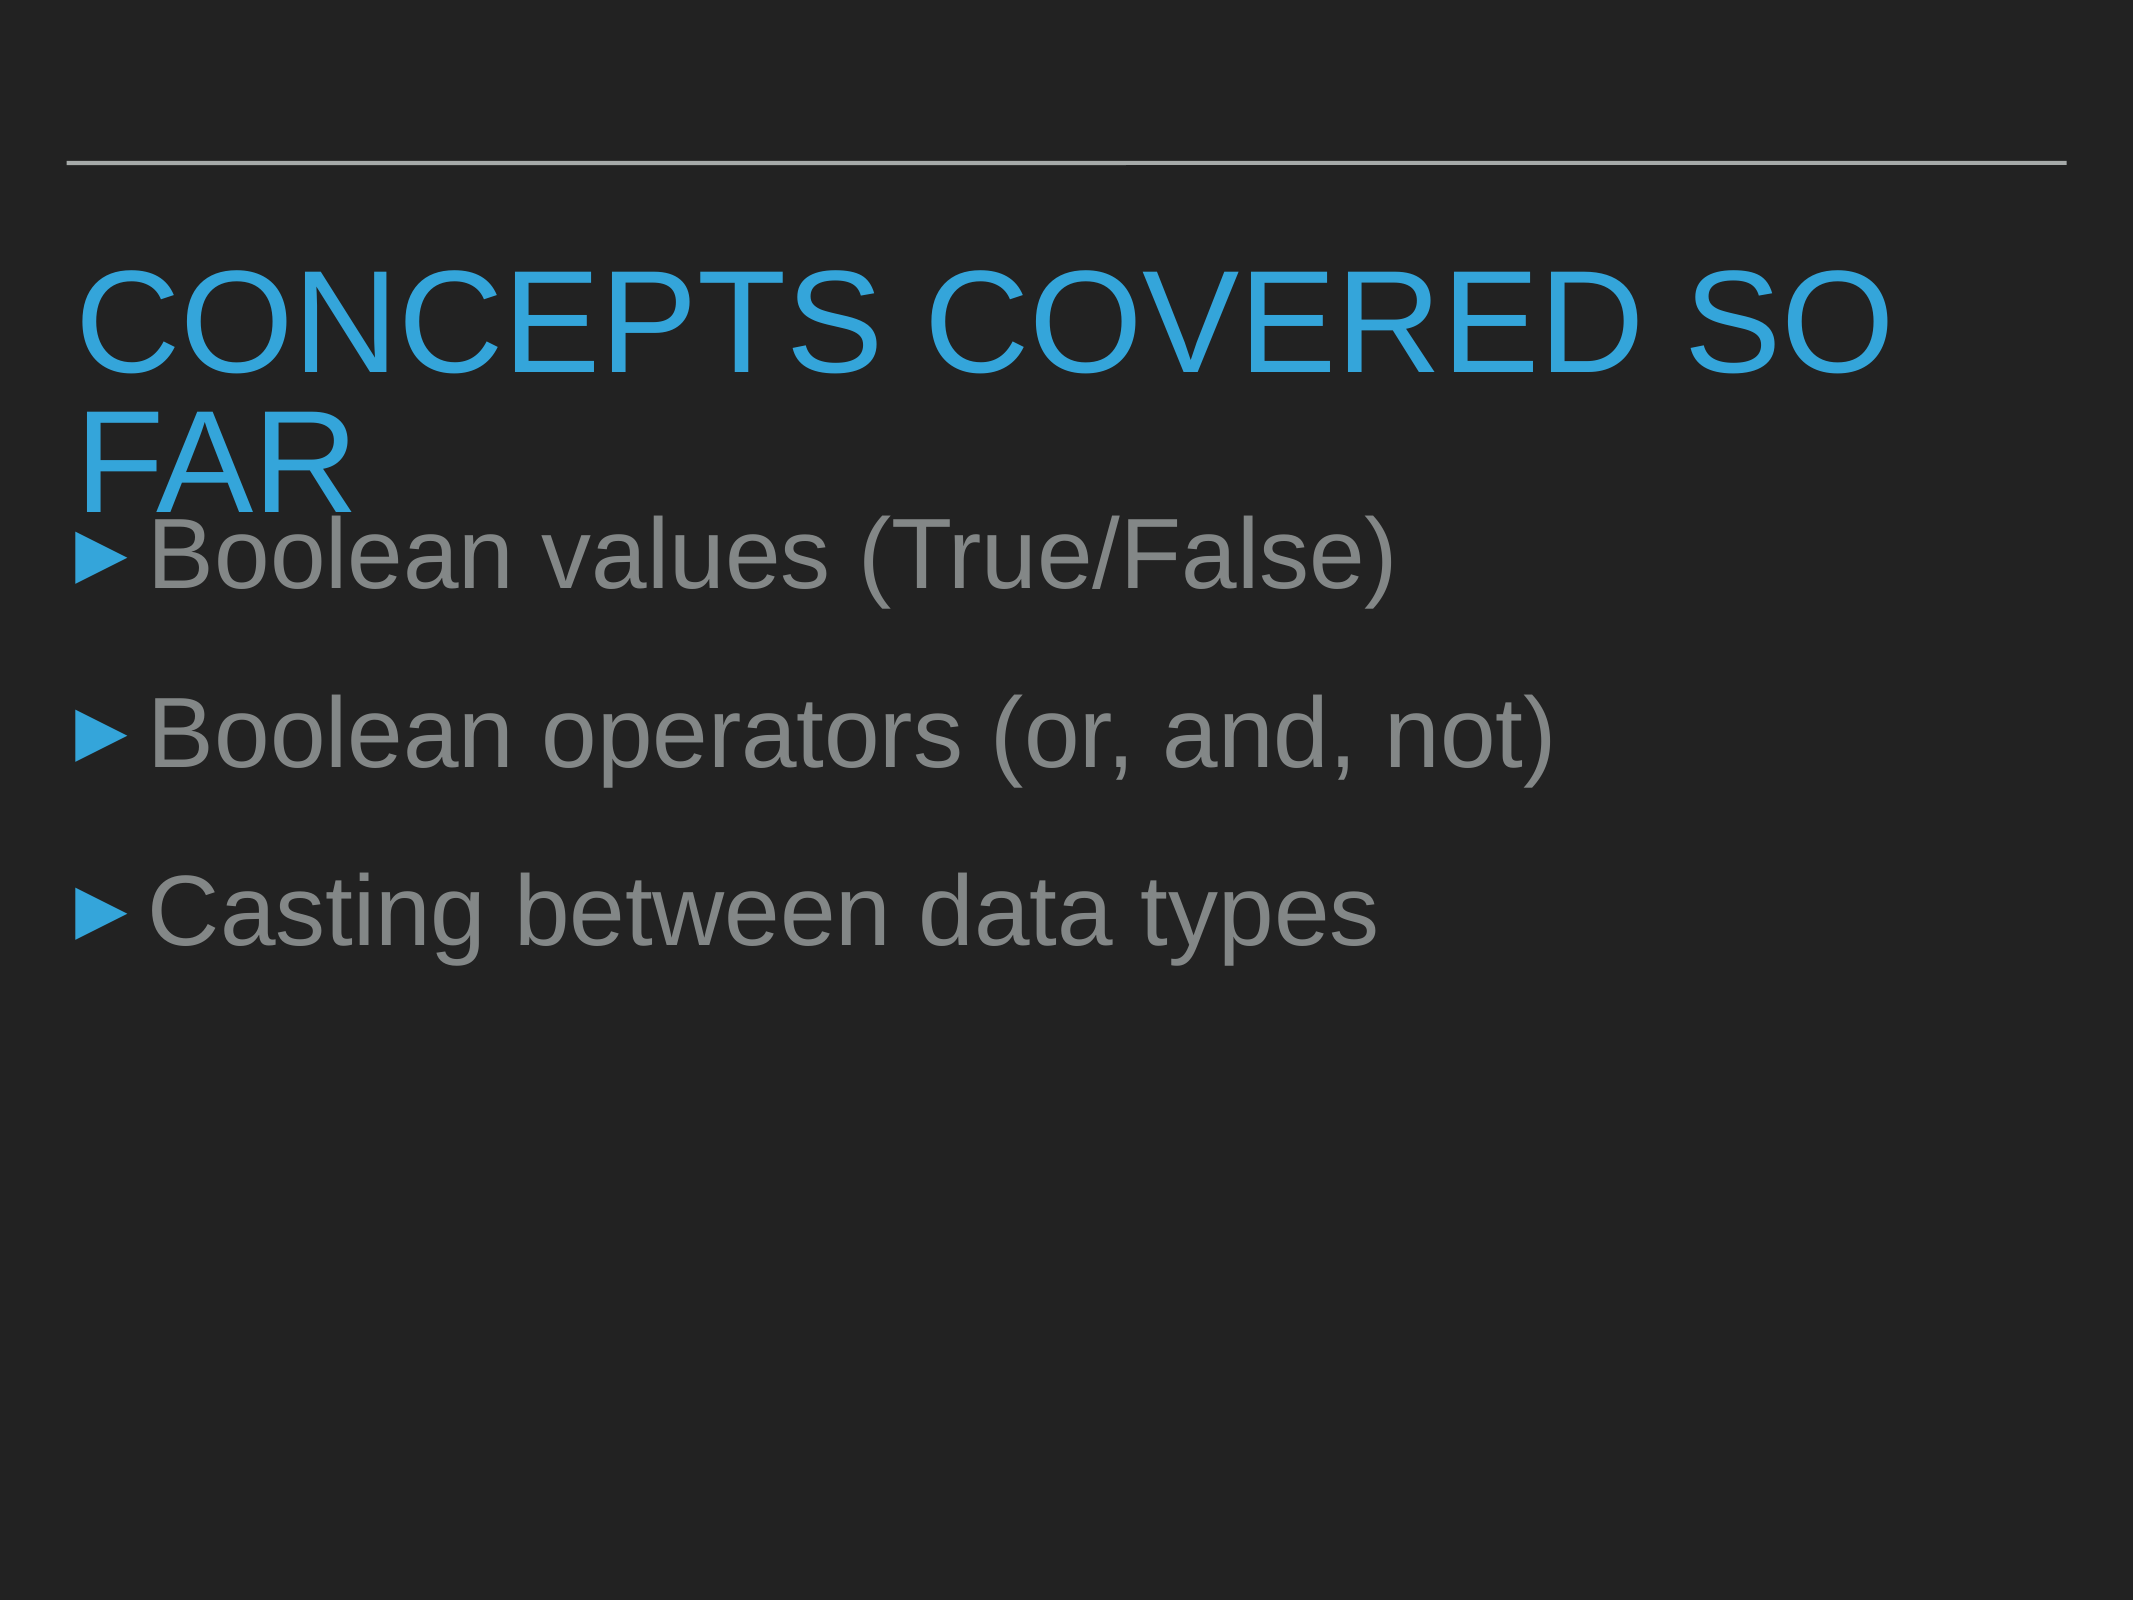

# Concepts covered so Far
Boolean values (True/False)
Boolean operators (or, and, not)
Casting between data types